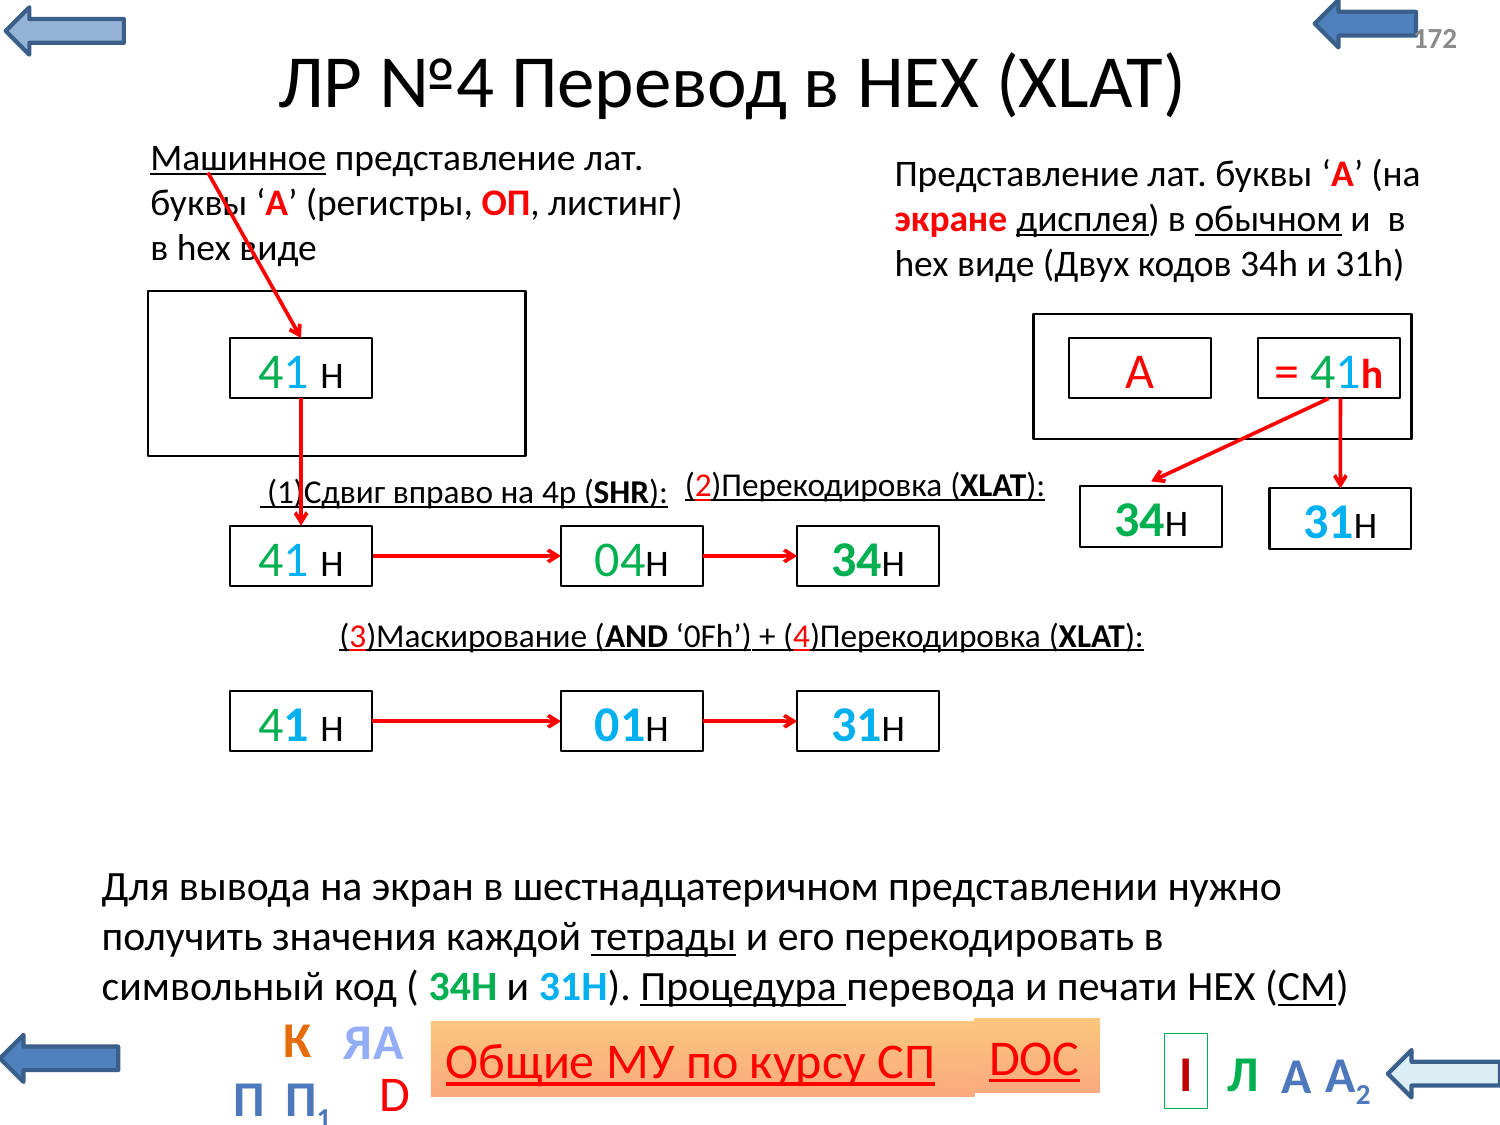

172
# ЛР №4 Перевод в HEX (XLAT)
Машинное представление лат. буквы ‘A’ (регистры, ОП, листинг) в hex виде
Представление лат. буквы ‘A’ (на экране дисплея) в обычном и  в hex виде (Двух кодов 34h и 31h)

41 H
A
= 41h
(2)Перекодировка (XLAT):
 (1)Сдвиг вправо на 4р (SHR):
34H
31H
41 H
04H
34H
(3)Маскирование (AND ‘0Fh’) + (4)Перекодировка (XLAT):
41 H
01H
31H
Для вывода на экран в шестнадцатеричном представлении нужно получить значения каждой тетрады и его перекодировать в символьный код ( 34Н и 31Н). Процедура перевода и печати HEX (СМ)